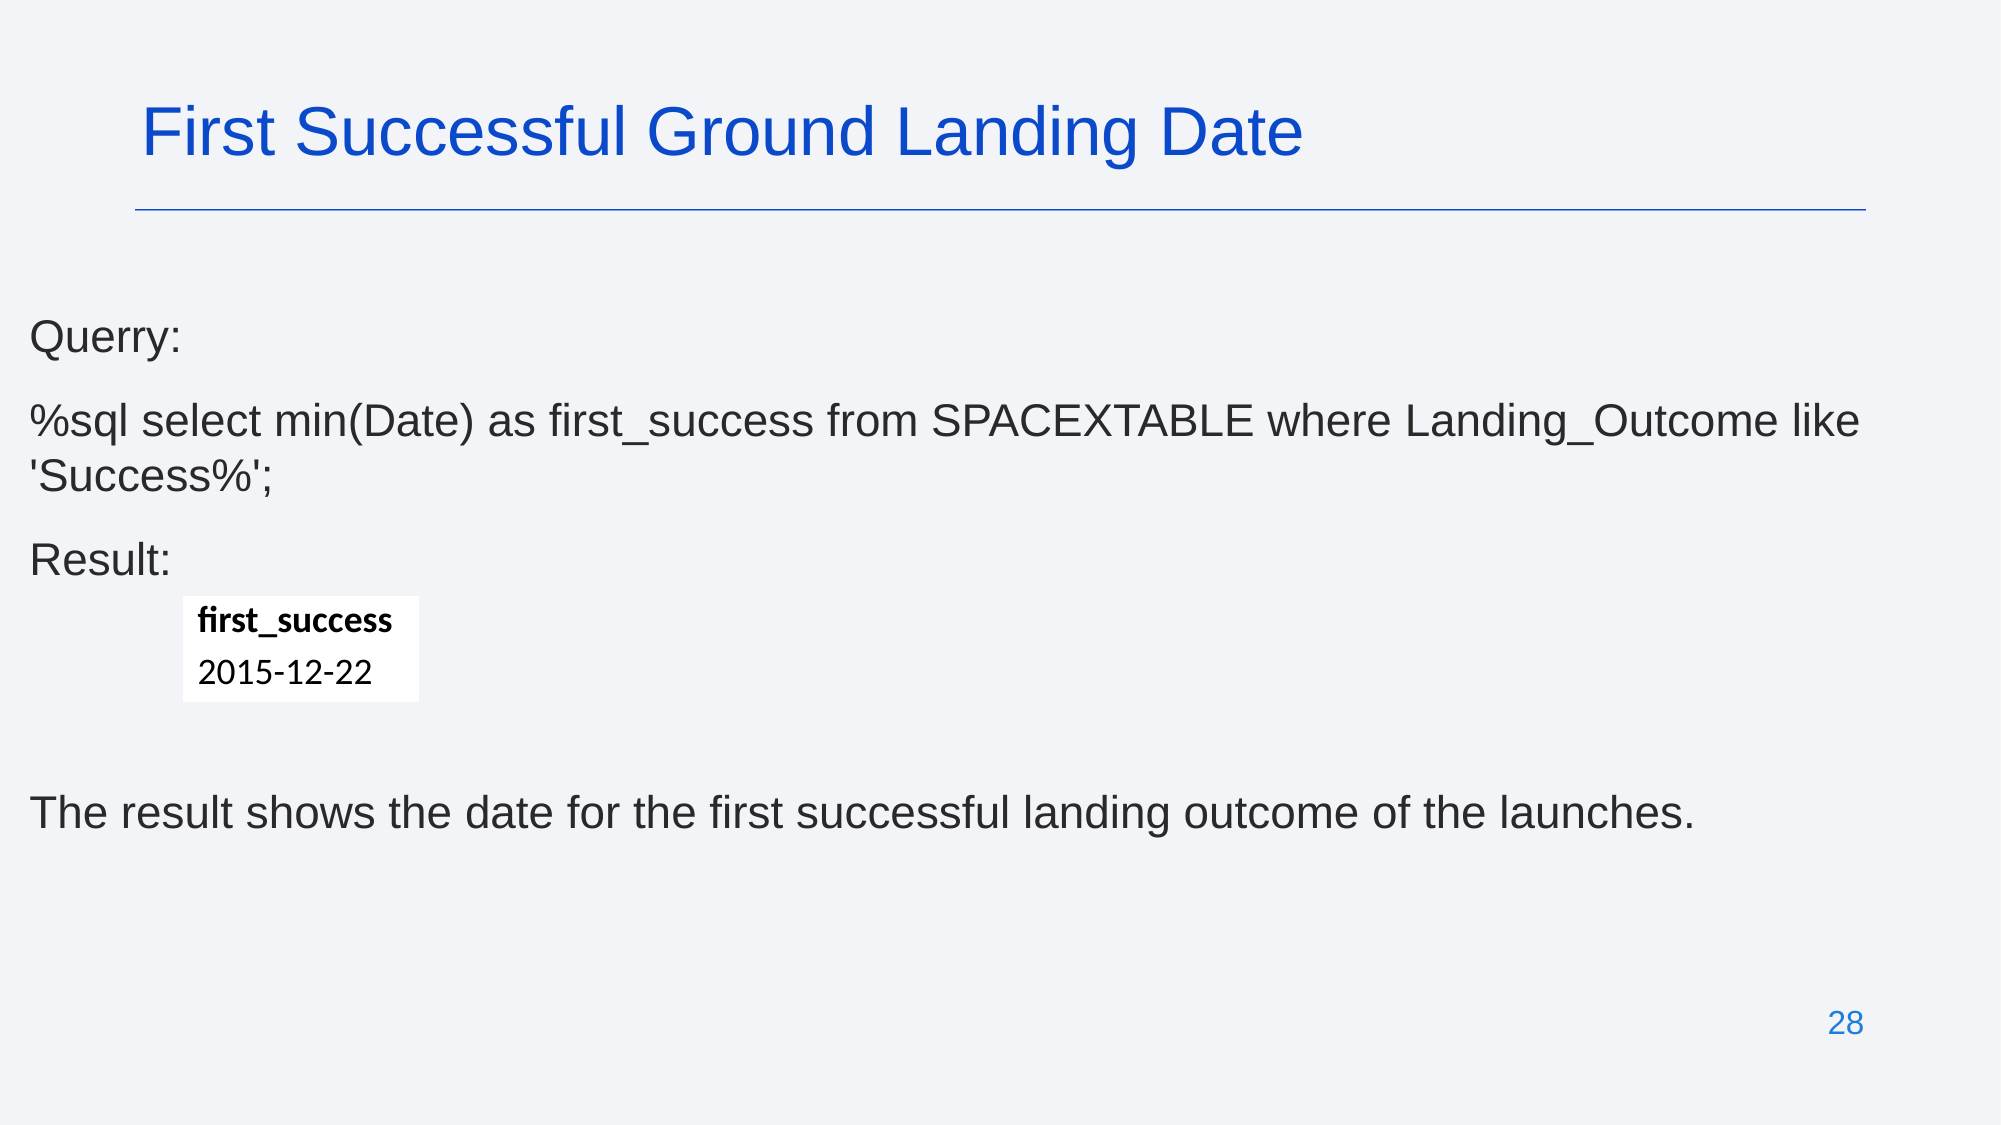

First Successful Ground Landing Date
Querry:
%sql select min(Date) as first_success from SPACEXTABLE where Landing_Outcome like 'Success%';
Result:

The result shows the date for the first successful landing outcome of the launches.
| first\_success |
| --- |
| 2015-12-22 |
28